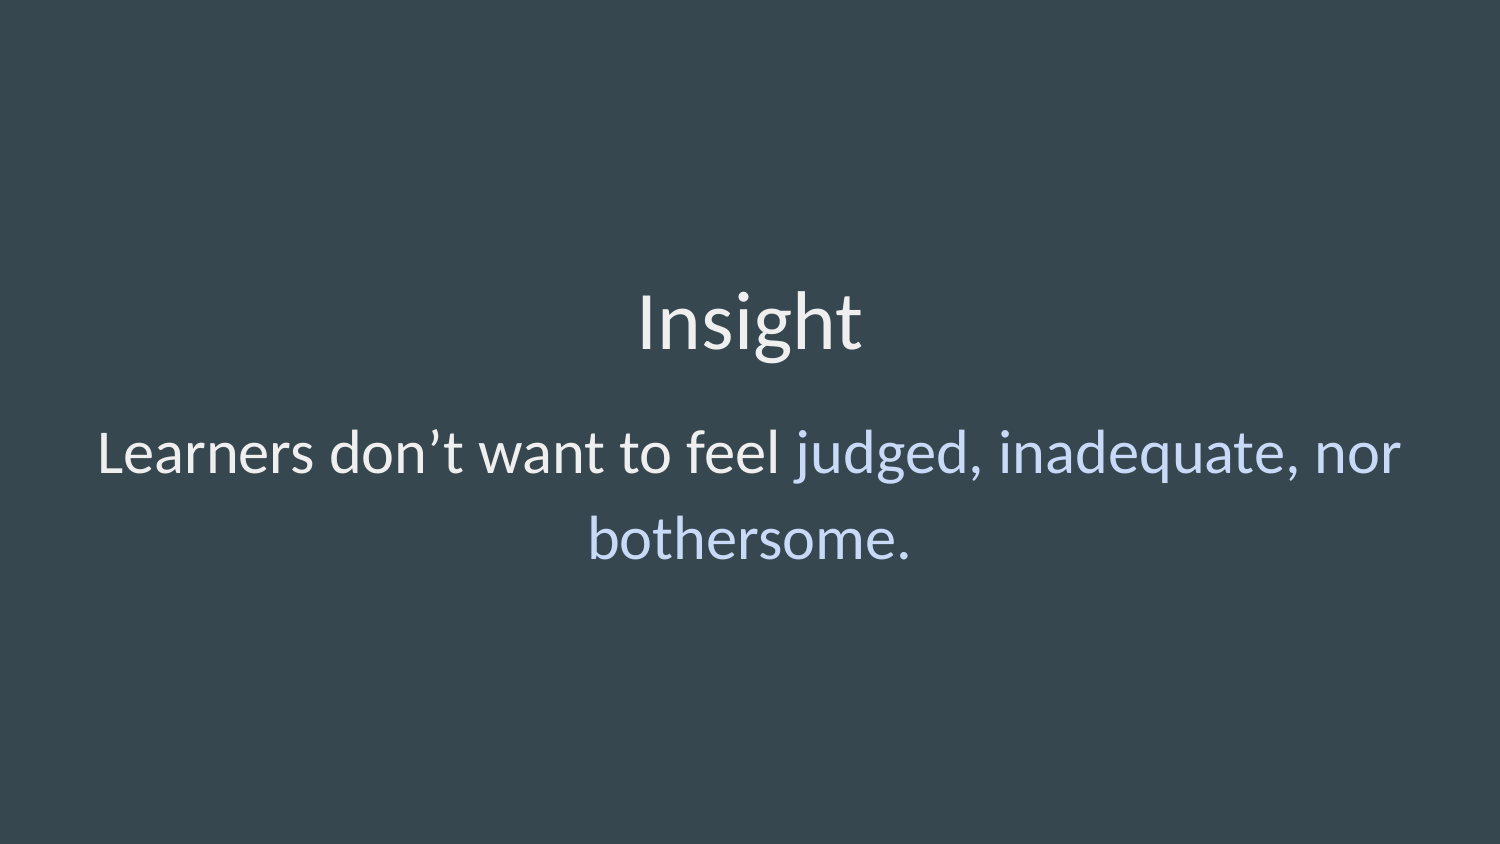

Insight
Learners don’t want to feel judged, inadequate, nor bothersome.